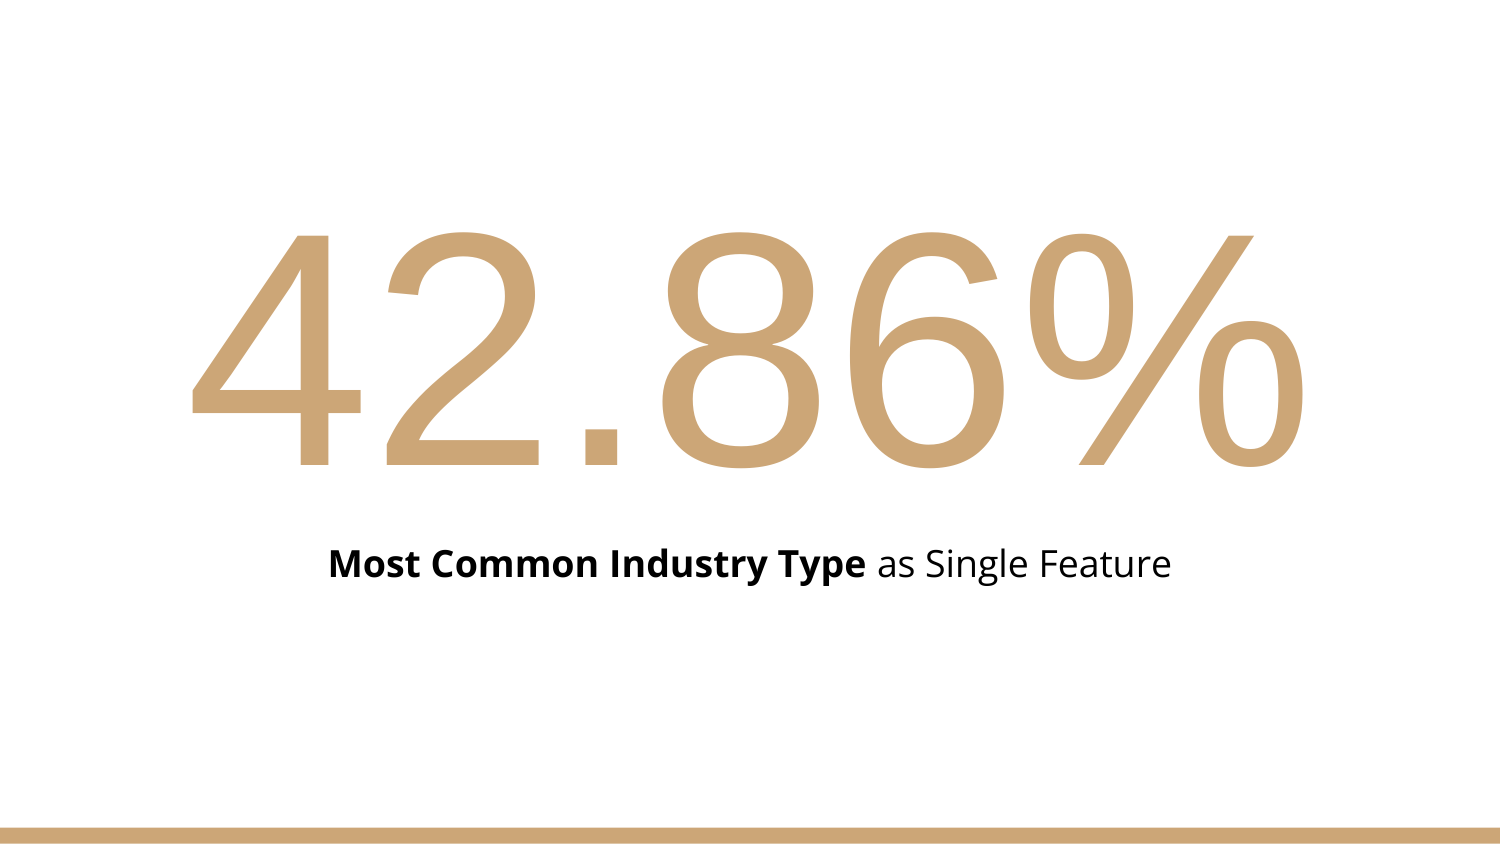

# 42.86%
Most Common Industry Type as Single Feature